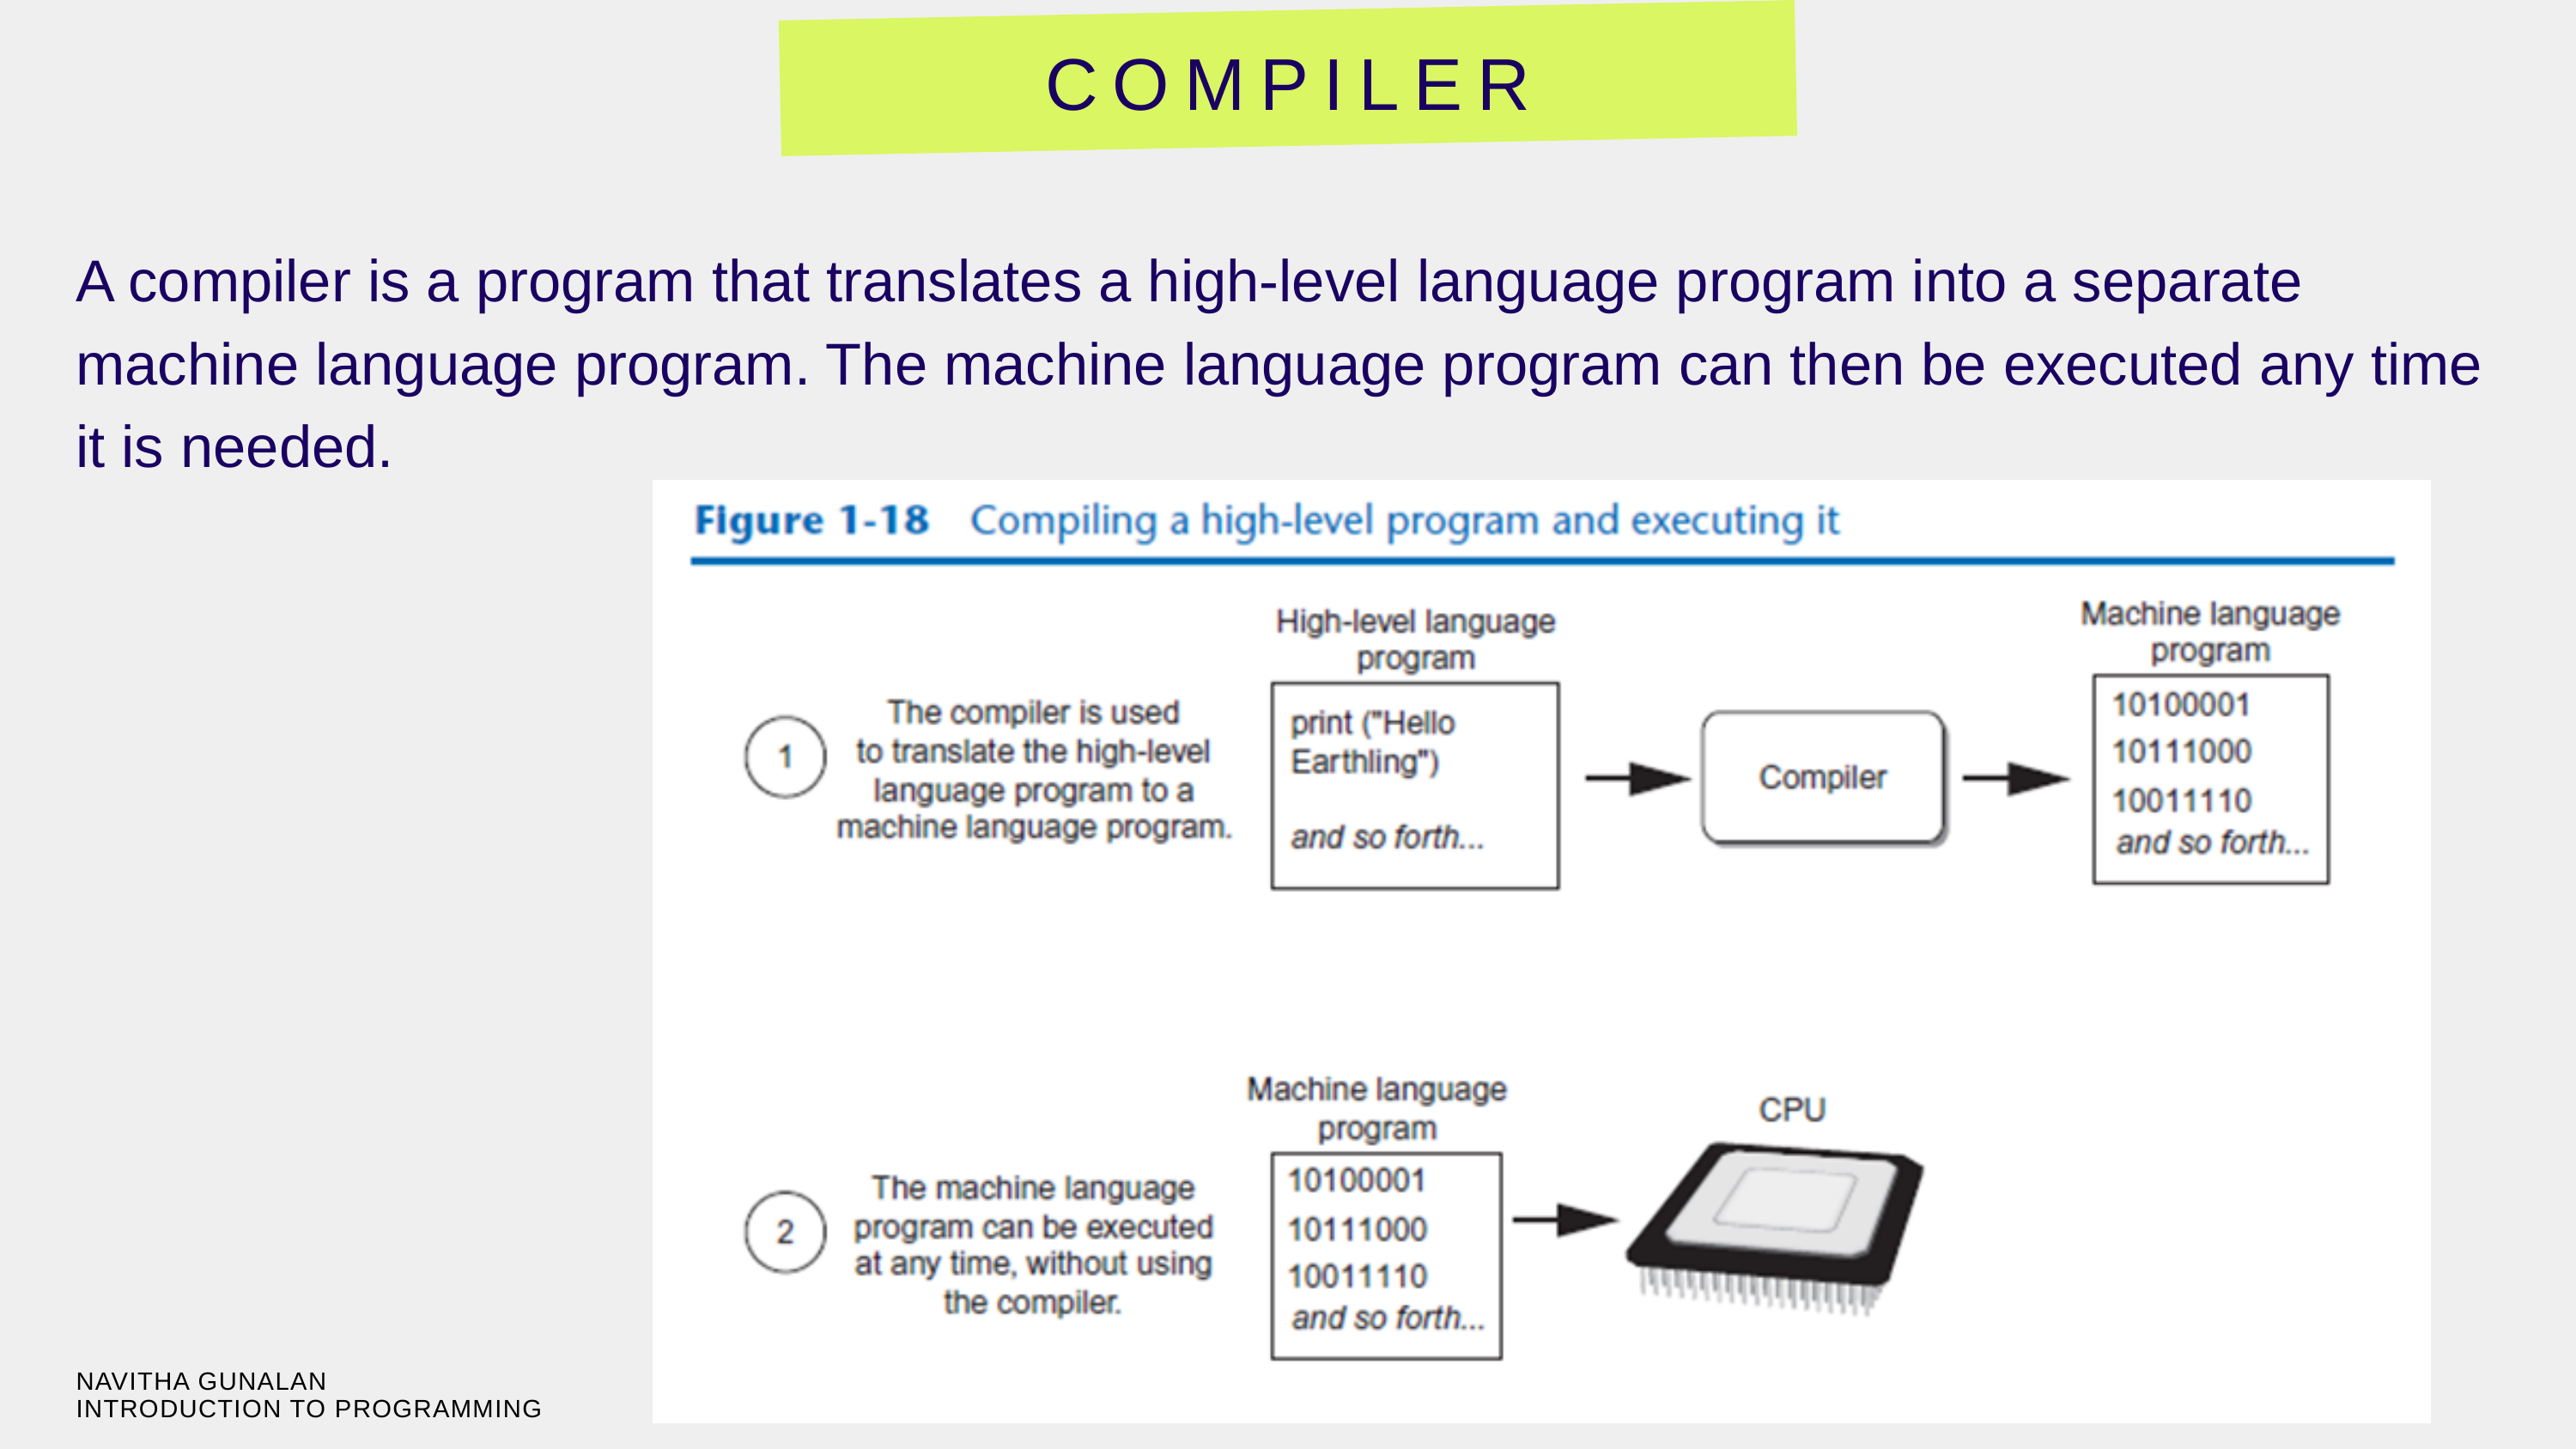

COMPILER
A compiler is a program that translates a high-level language program into a separate machine language program. The machine language program can then be executed any time it is needed.

NAVITHA GUNALAN
INTRODUCTION TO PROGRAMMING